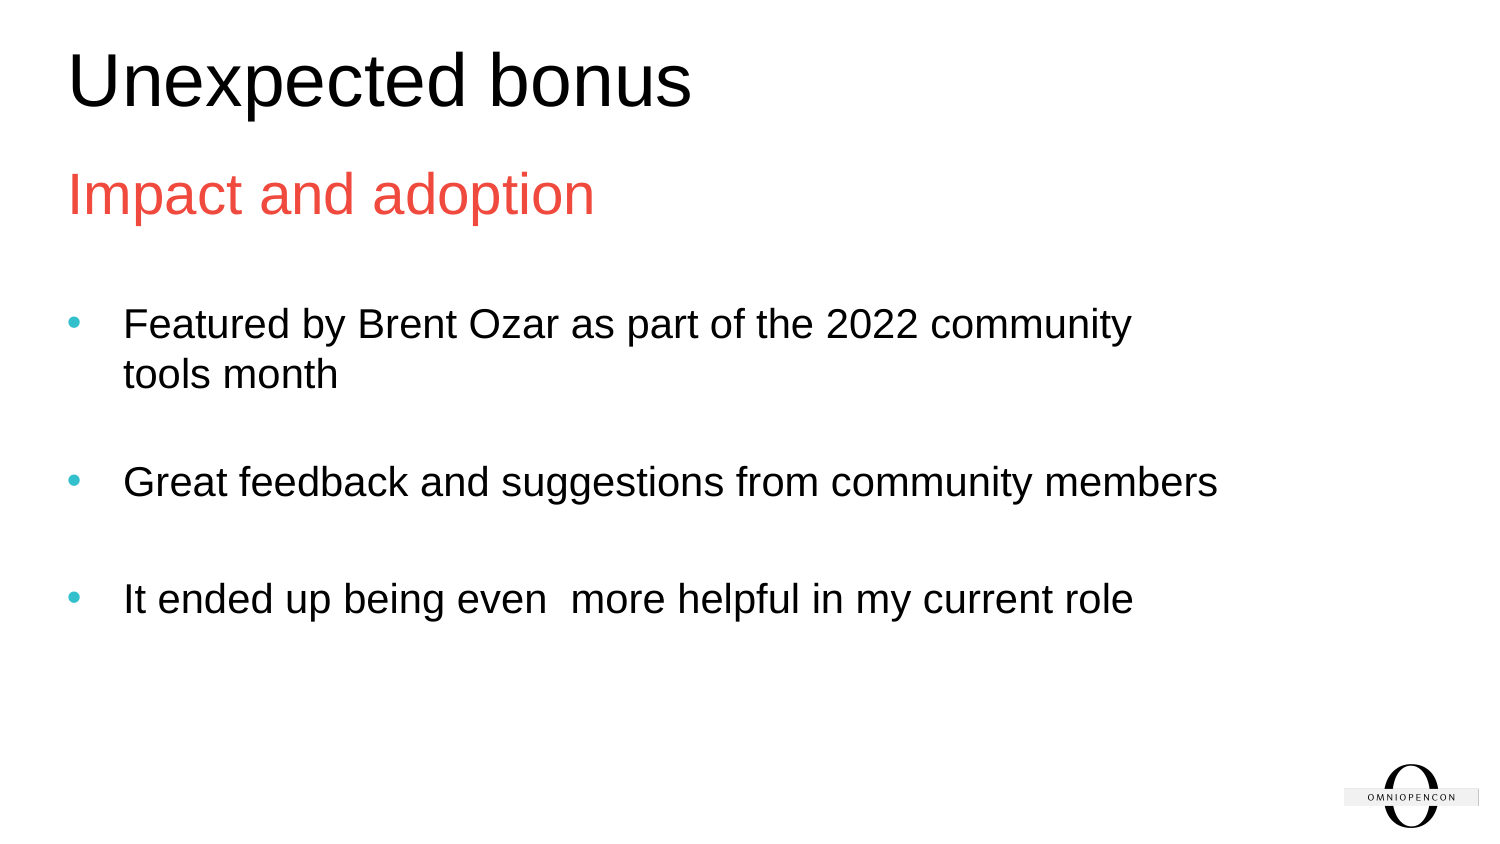

# Unexpected bonus
Impact and adoption
Featured by Brent Ozar as part of the 2022 community tools month
Great feedback and suggestions from community members

It ended up being even  more helpful in my current role